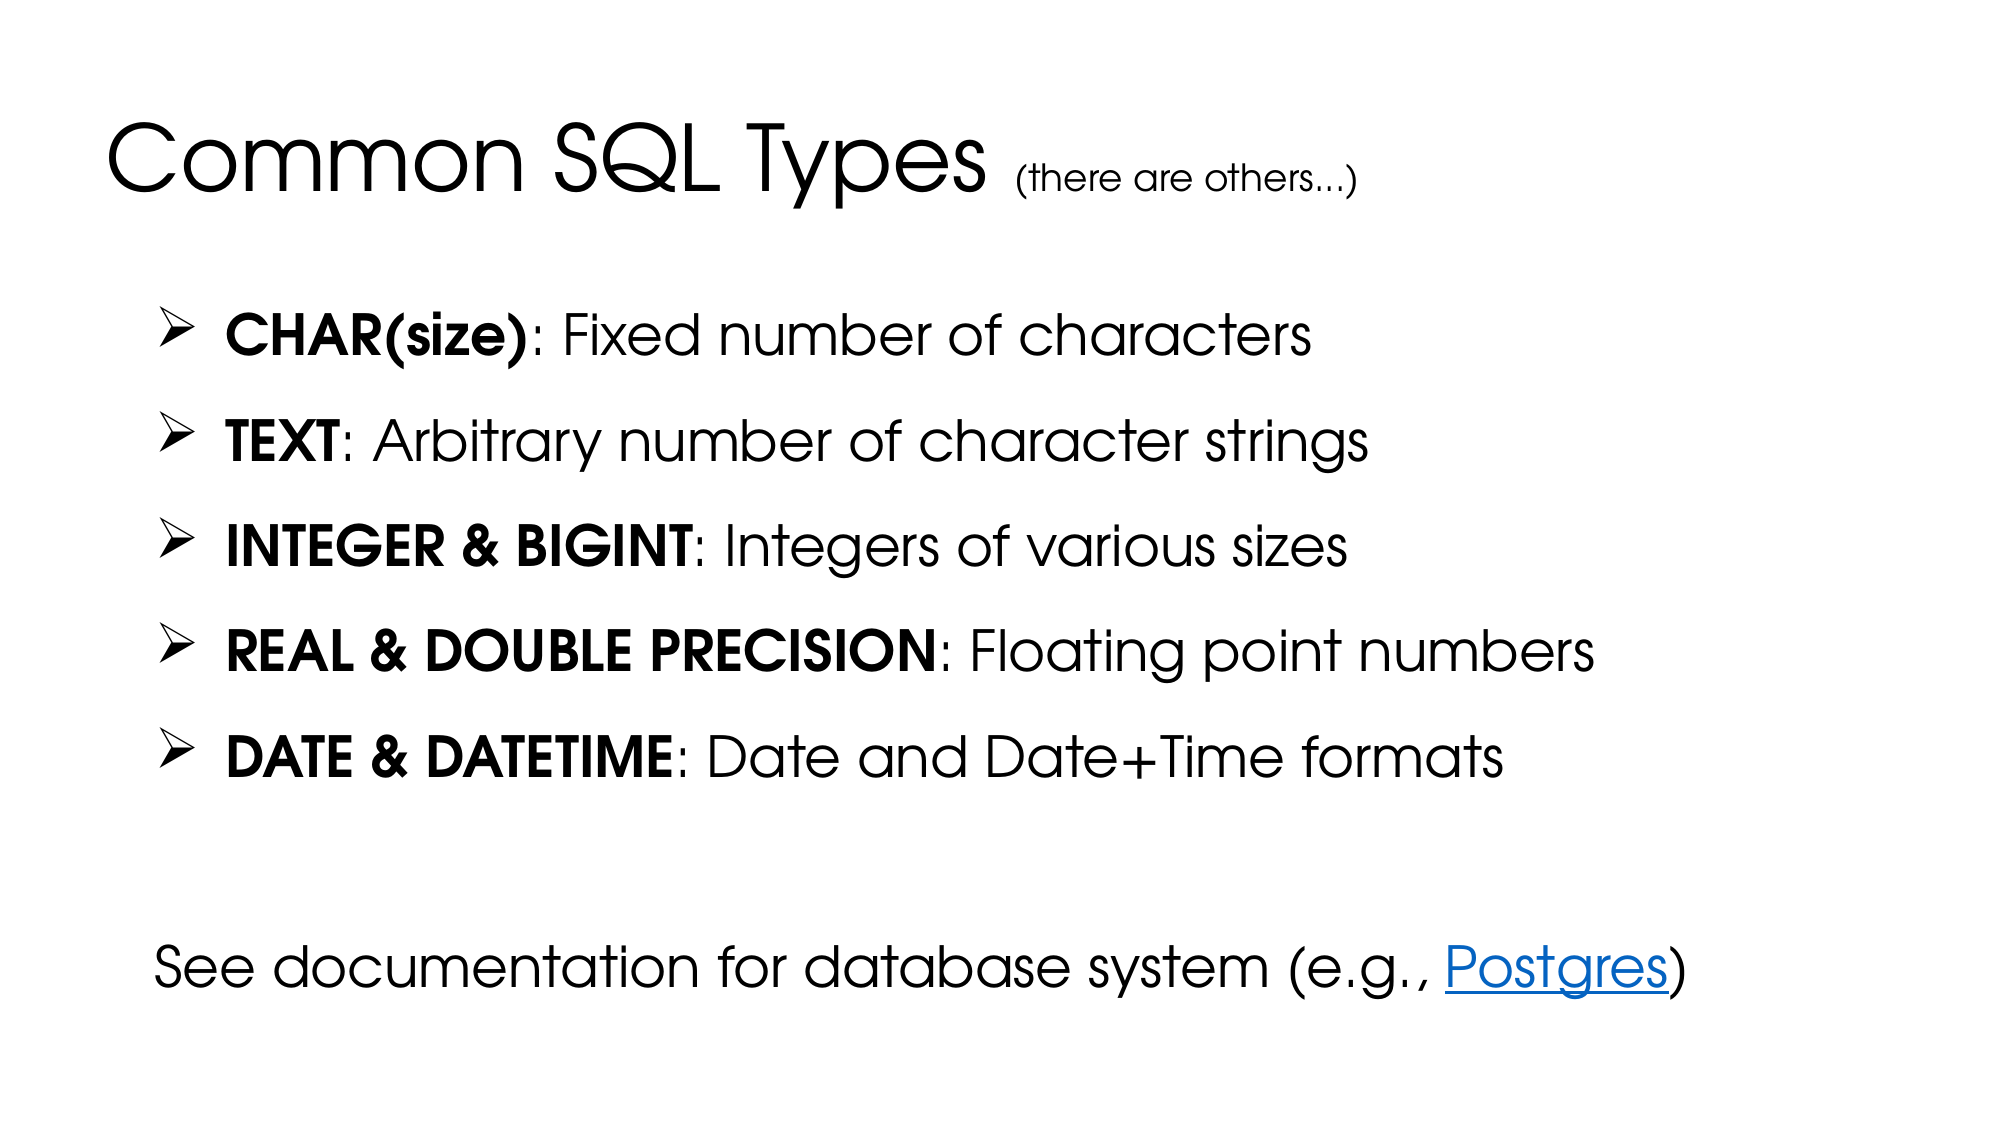

# Common SQL Types (there are others...)
CHAR(size): Fixed number of characters
TEXT: Arbitrary number of character strings
INTEGER & BIGINT: Integers of various sizes
REAL & DOUBLE PRECISION: Floating point numbers
DATE & DATETIME: Date and Date+Time formats

See documentation for database system (e.g., Postgres)